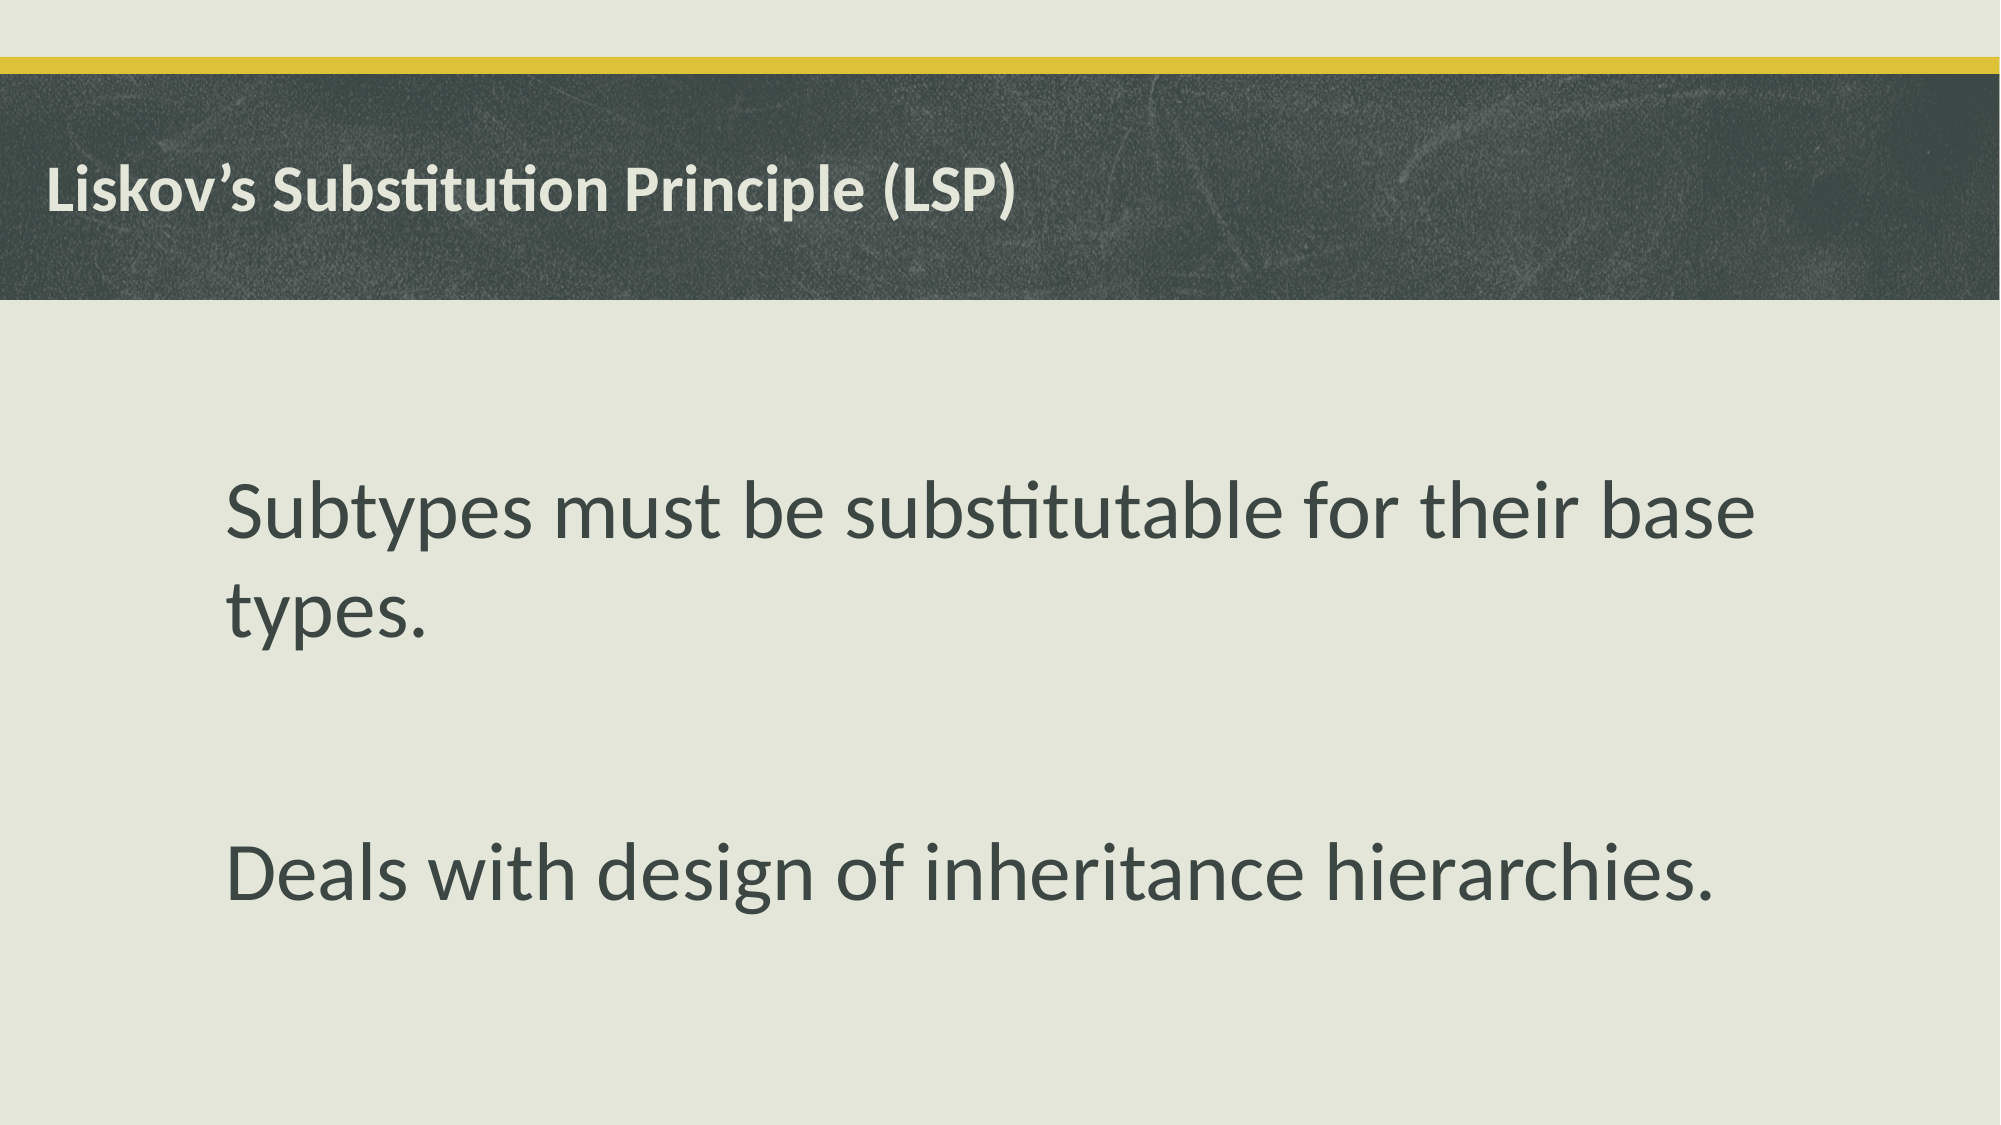

# Liskov’s Substitution Principle (LSP)
Subtypes must be substitutable for their base types.

Deals with design of inheritance hierarchies.